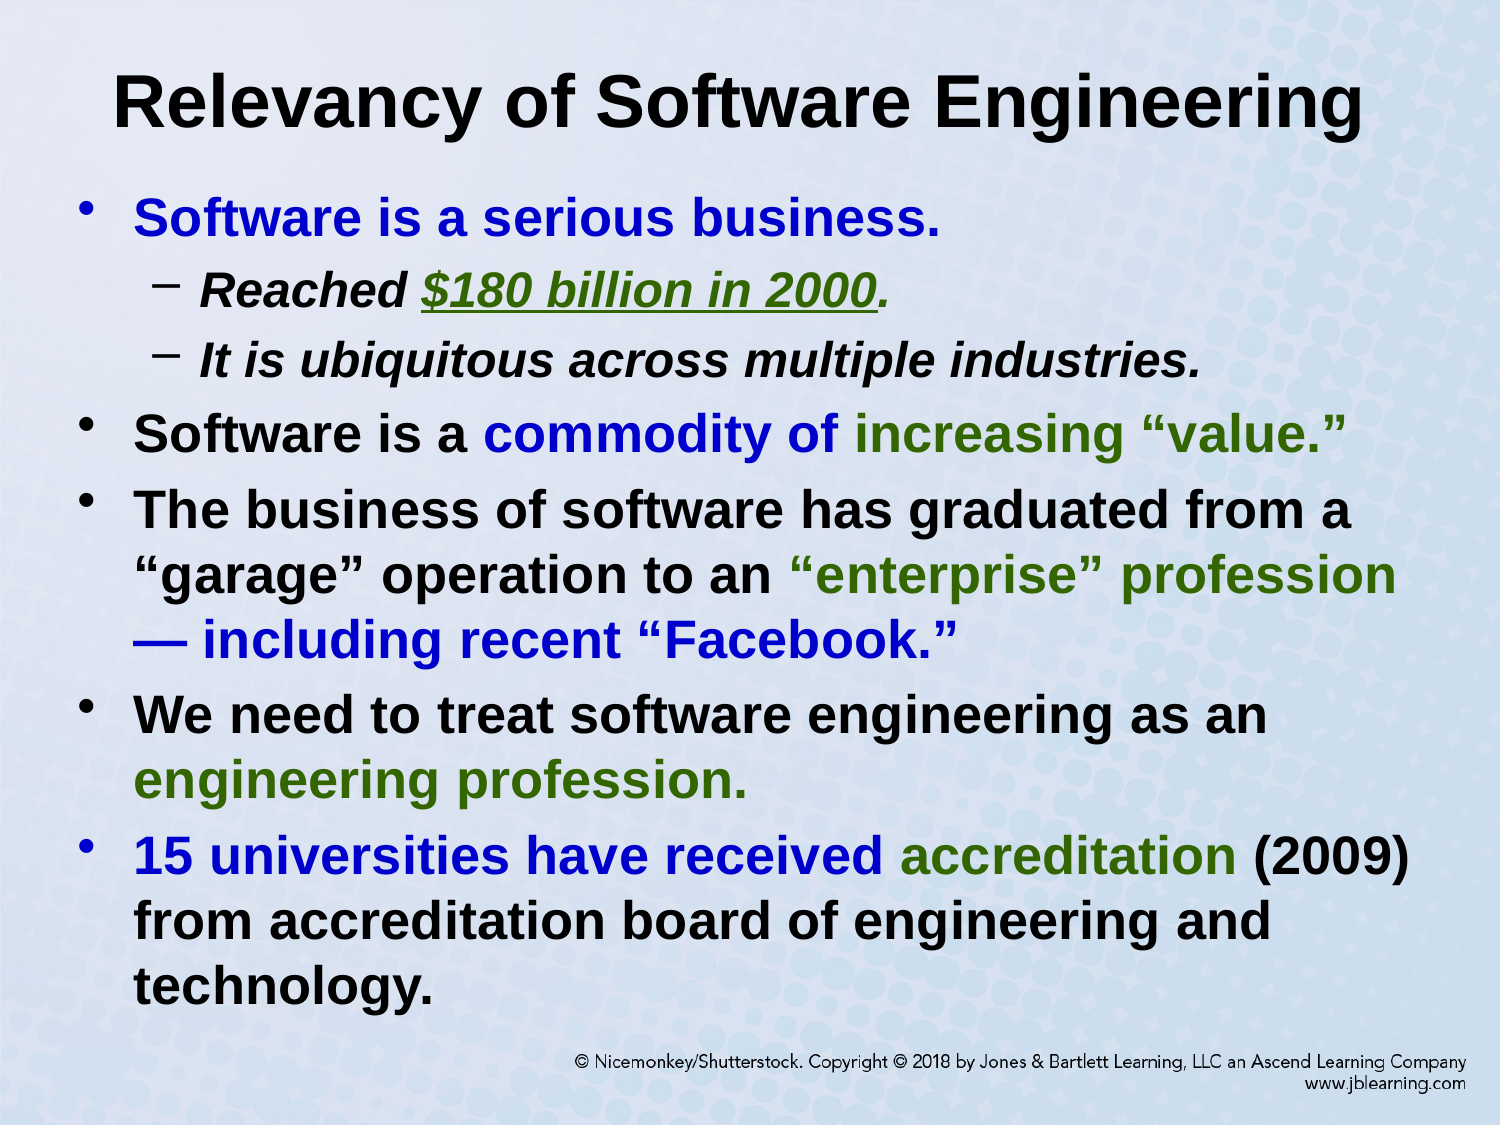

# Relevancy of Software Engineering
Software is a serious business.
Reached $180 billion in 2000.
It is ubiquitous across multiple industries.
Software is a commodity of increasing “value.”
The business of software has graduated from a “garage” operation to an “enterprise” profession — including recent “Facebook.”
We need to treat software engineering as an engineering profession.
15 universities have received accreditation (2009) from accreditation board of engineering and technology.